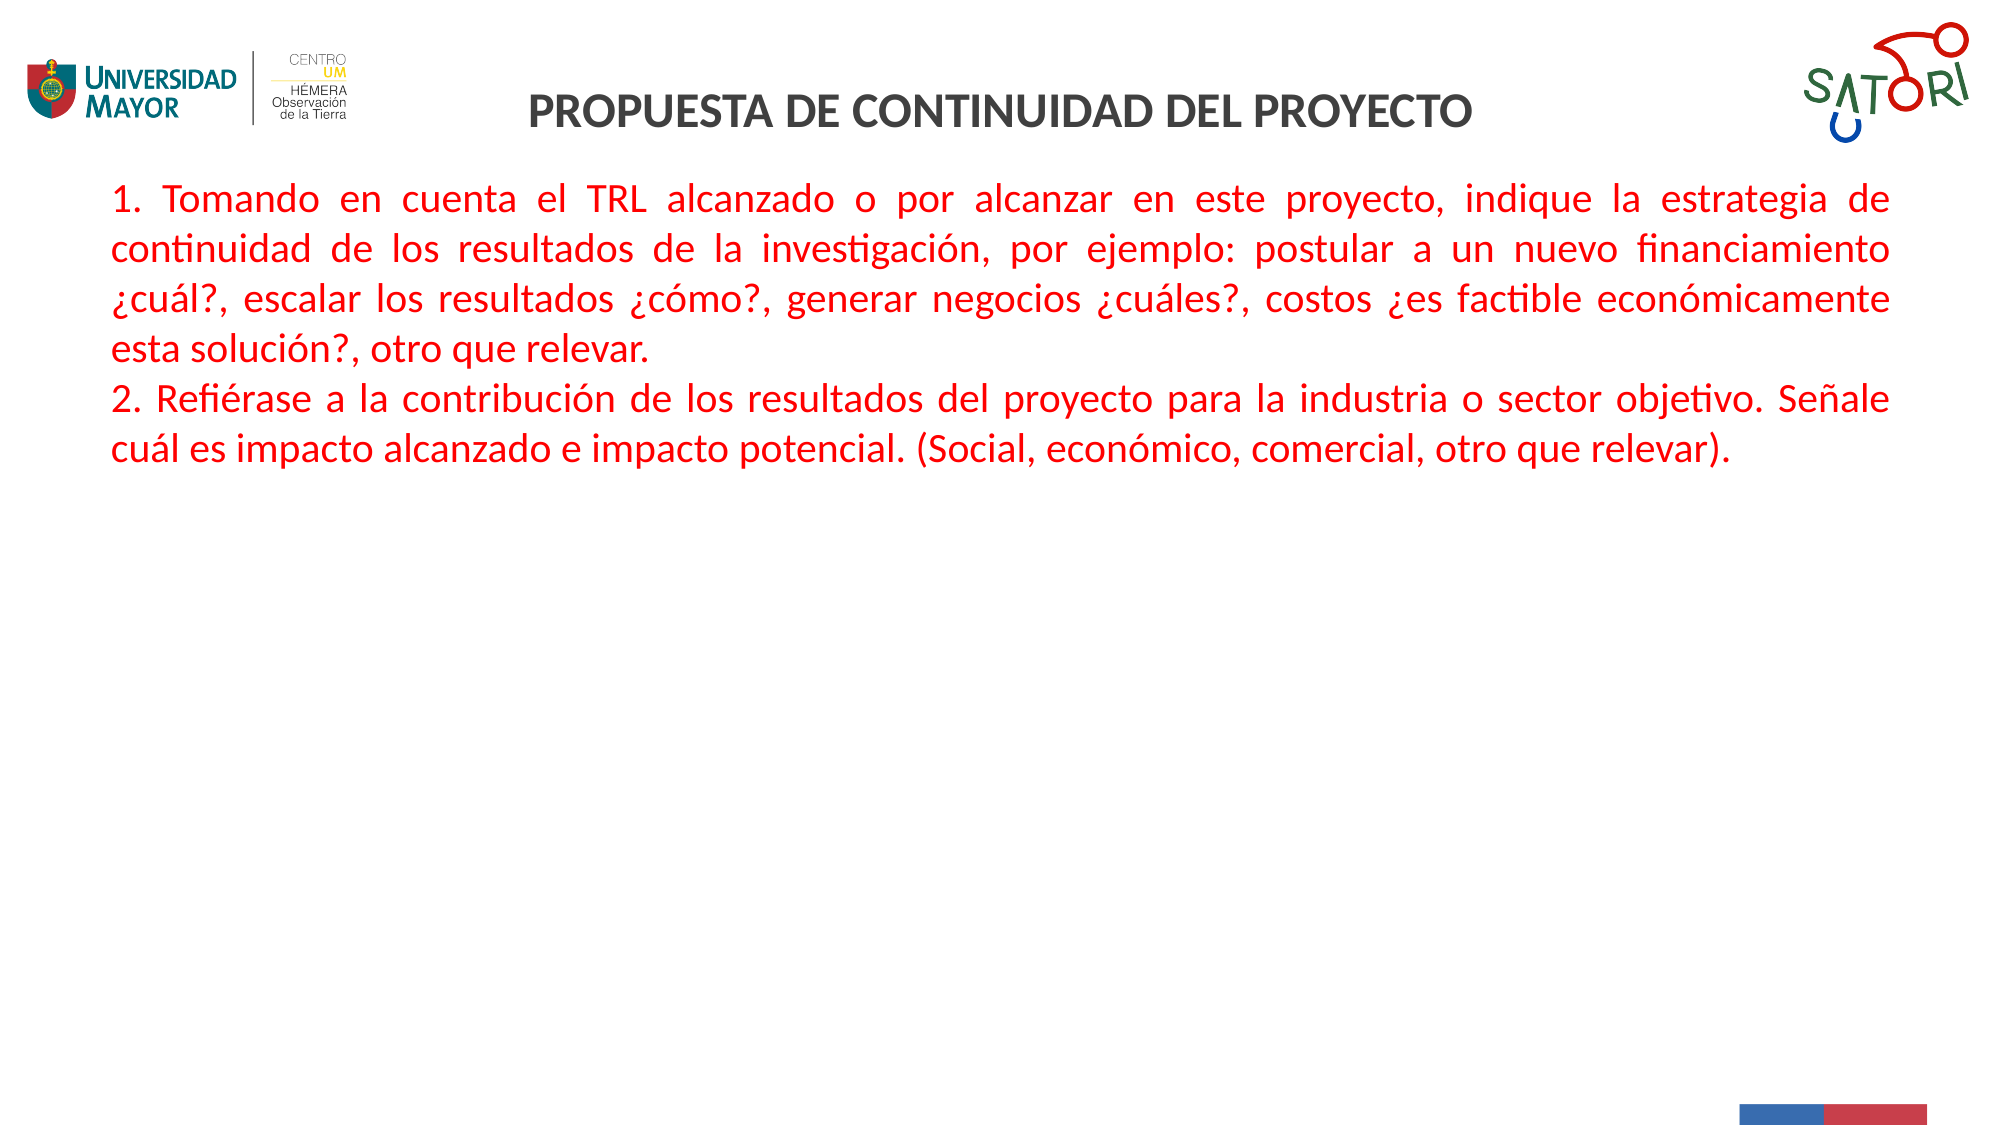

PROPUESTA DE CONTINUIDAD DEL PROYECTO
1. Tomando en cuenta el TRL alcanzado o por alcanzar en este proyecto, indique la estrategia de continuidad de los resultados de la investigación, por ejemplo: postular a un nuevo financiamiento ¿cuál?, escalar los resultados ¿cómo?, generar negocios ¿cuáles?, costos ¿es factible económicamente esta solución?, otro que relevar.
2. Refiérase a la contribución de los resultados del proyecto para la industria o sector objetivo. Señale cuál es impacto alcanzado e impacto potencial. (Social, económico, comercial, otro que relevar).